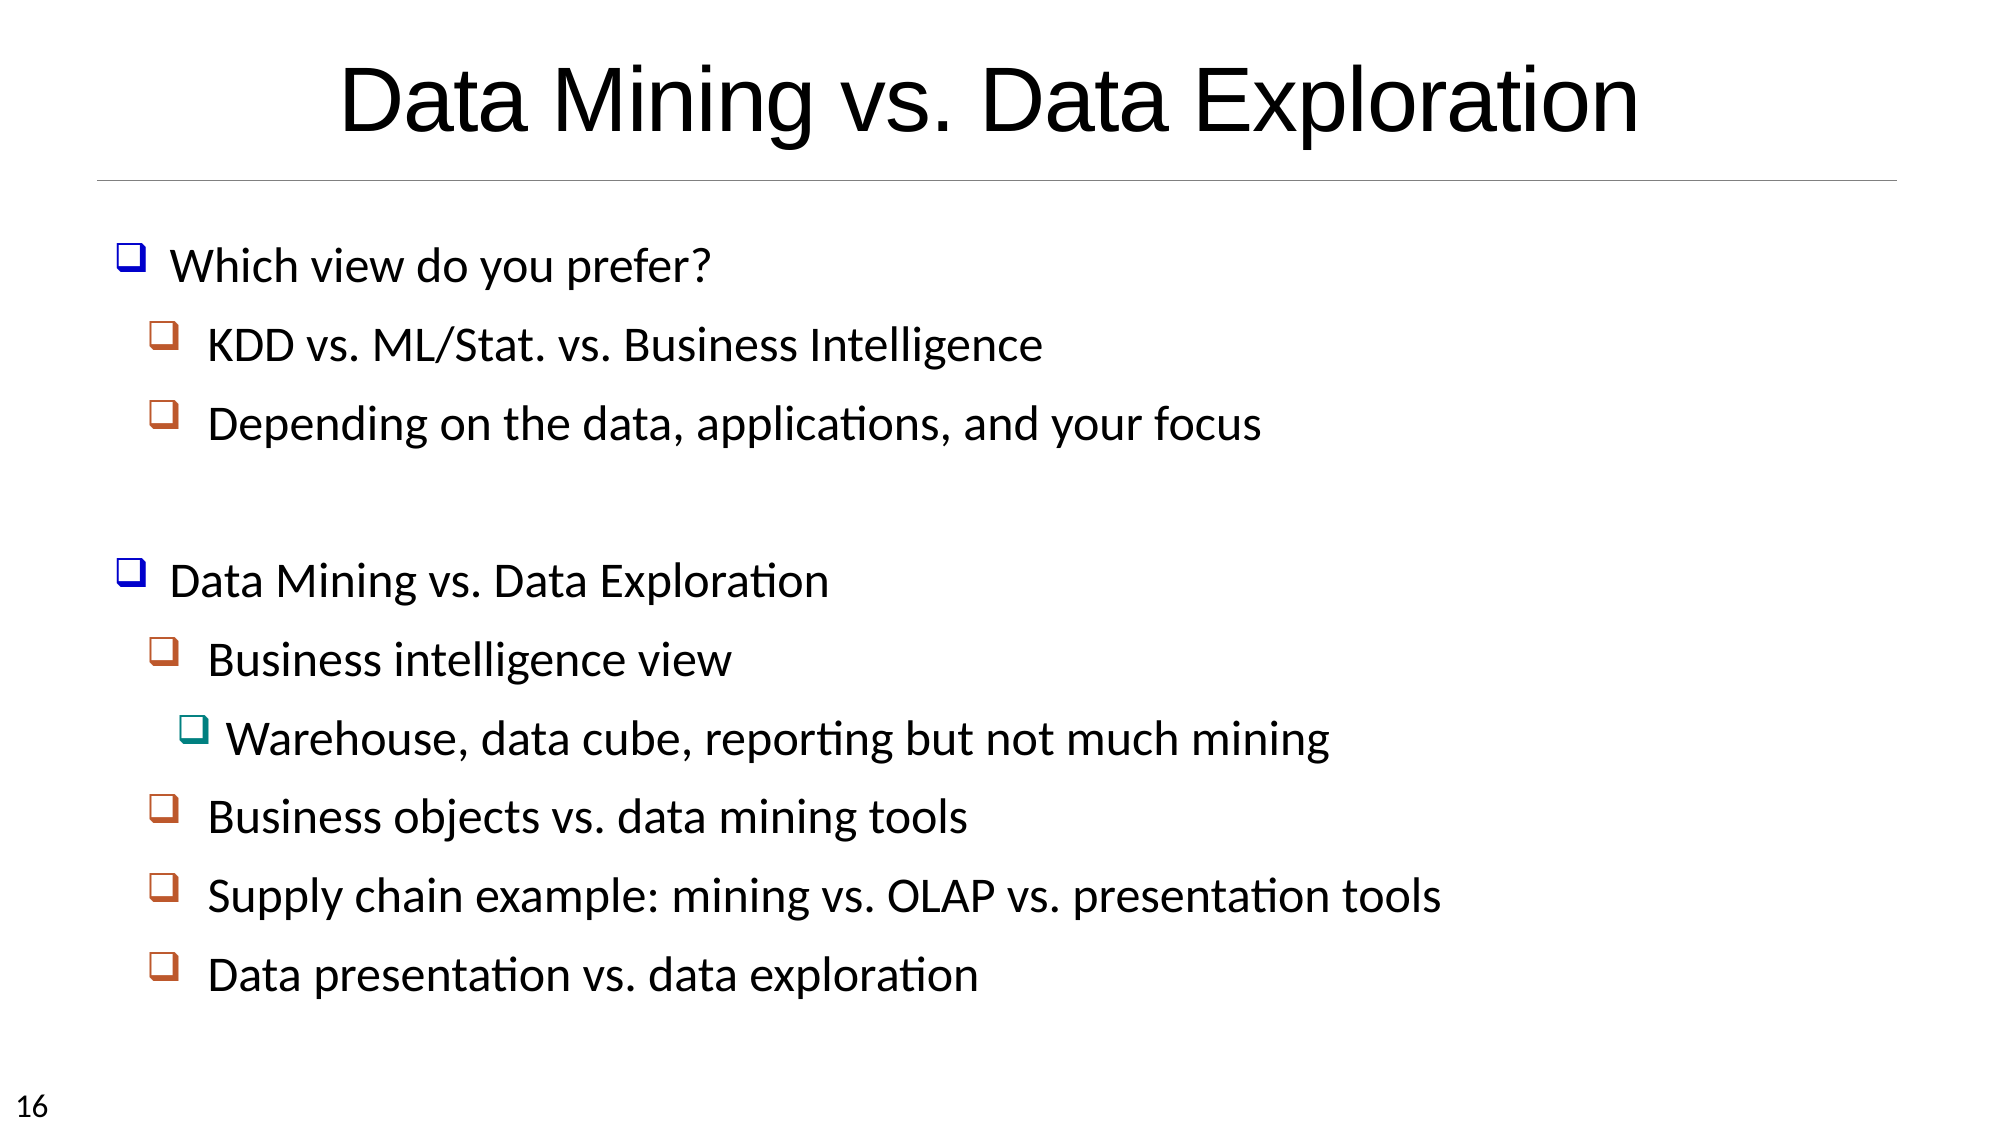

# Data Mining vs. Data Exploration
Which view do you prefer?
KDD vs. ML/Stat. vs. Business Intelligence
Depending on the data, applications, and your focus

Data Mining vs. Data Exploration
Business intelligence view
Warehouse, data cube, reporting but not much mining
Business objects vs. data mining tools
Supply chain example: mining vs. OLAP vs. presentation tools
Data presentation vs. data exploration